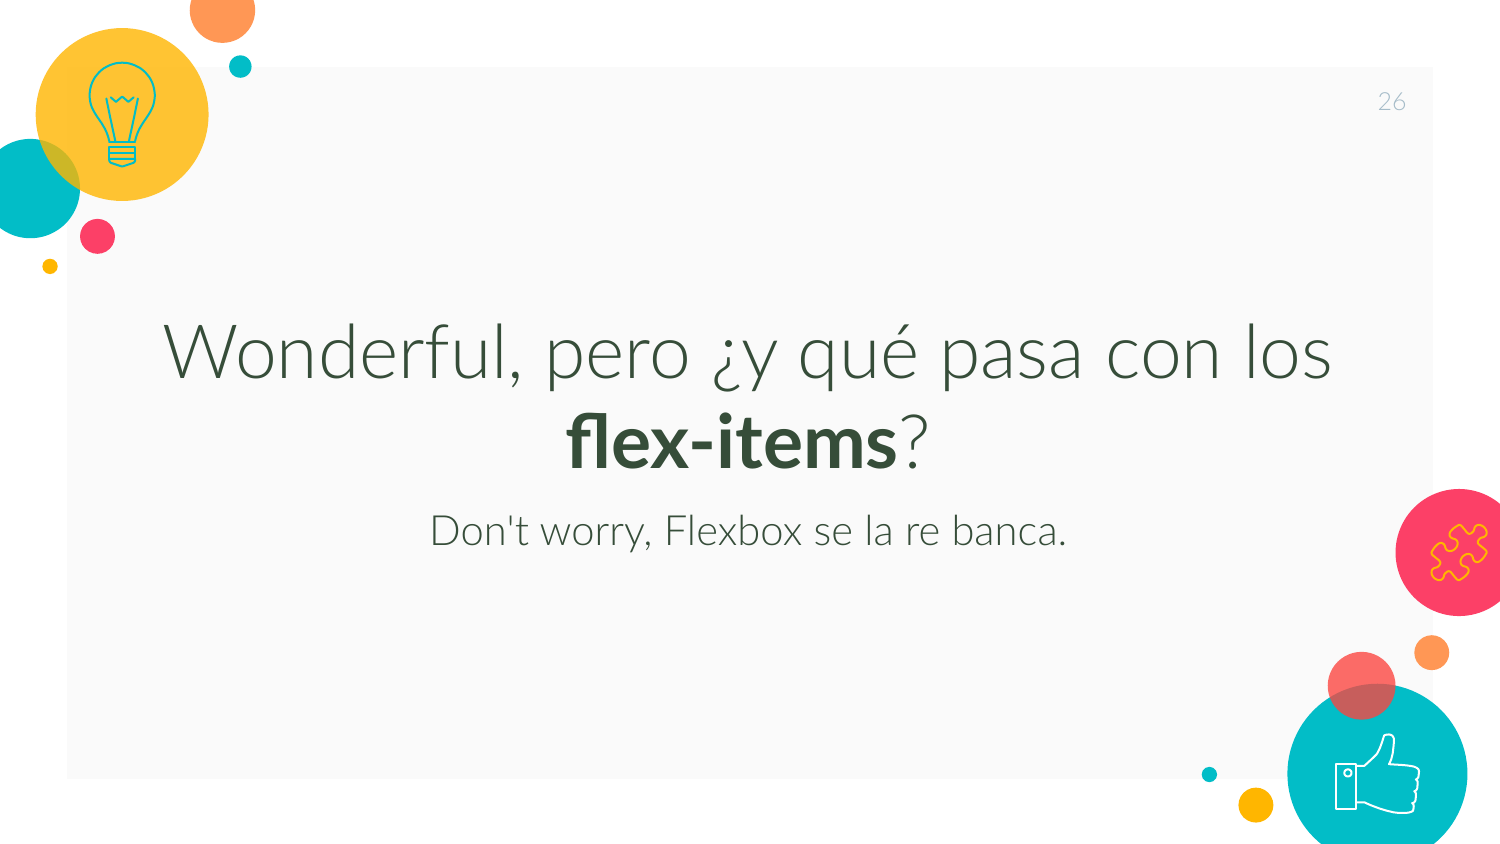

26
Wonderful, pero ¿y qué pasa con los flex-items?
Don't worry, Flexbox se la re banca.